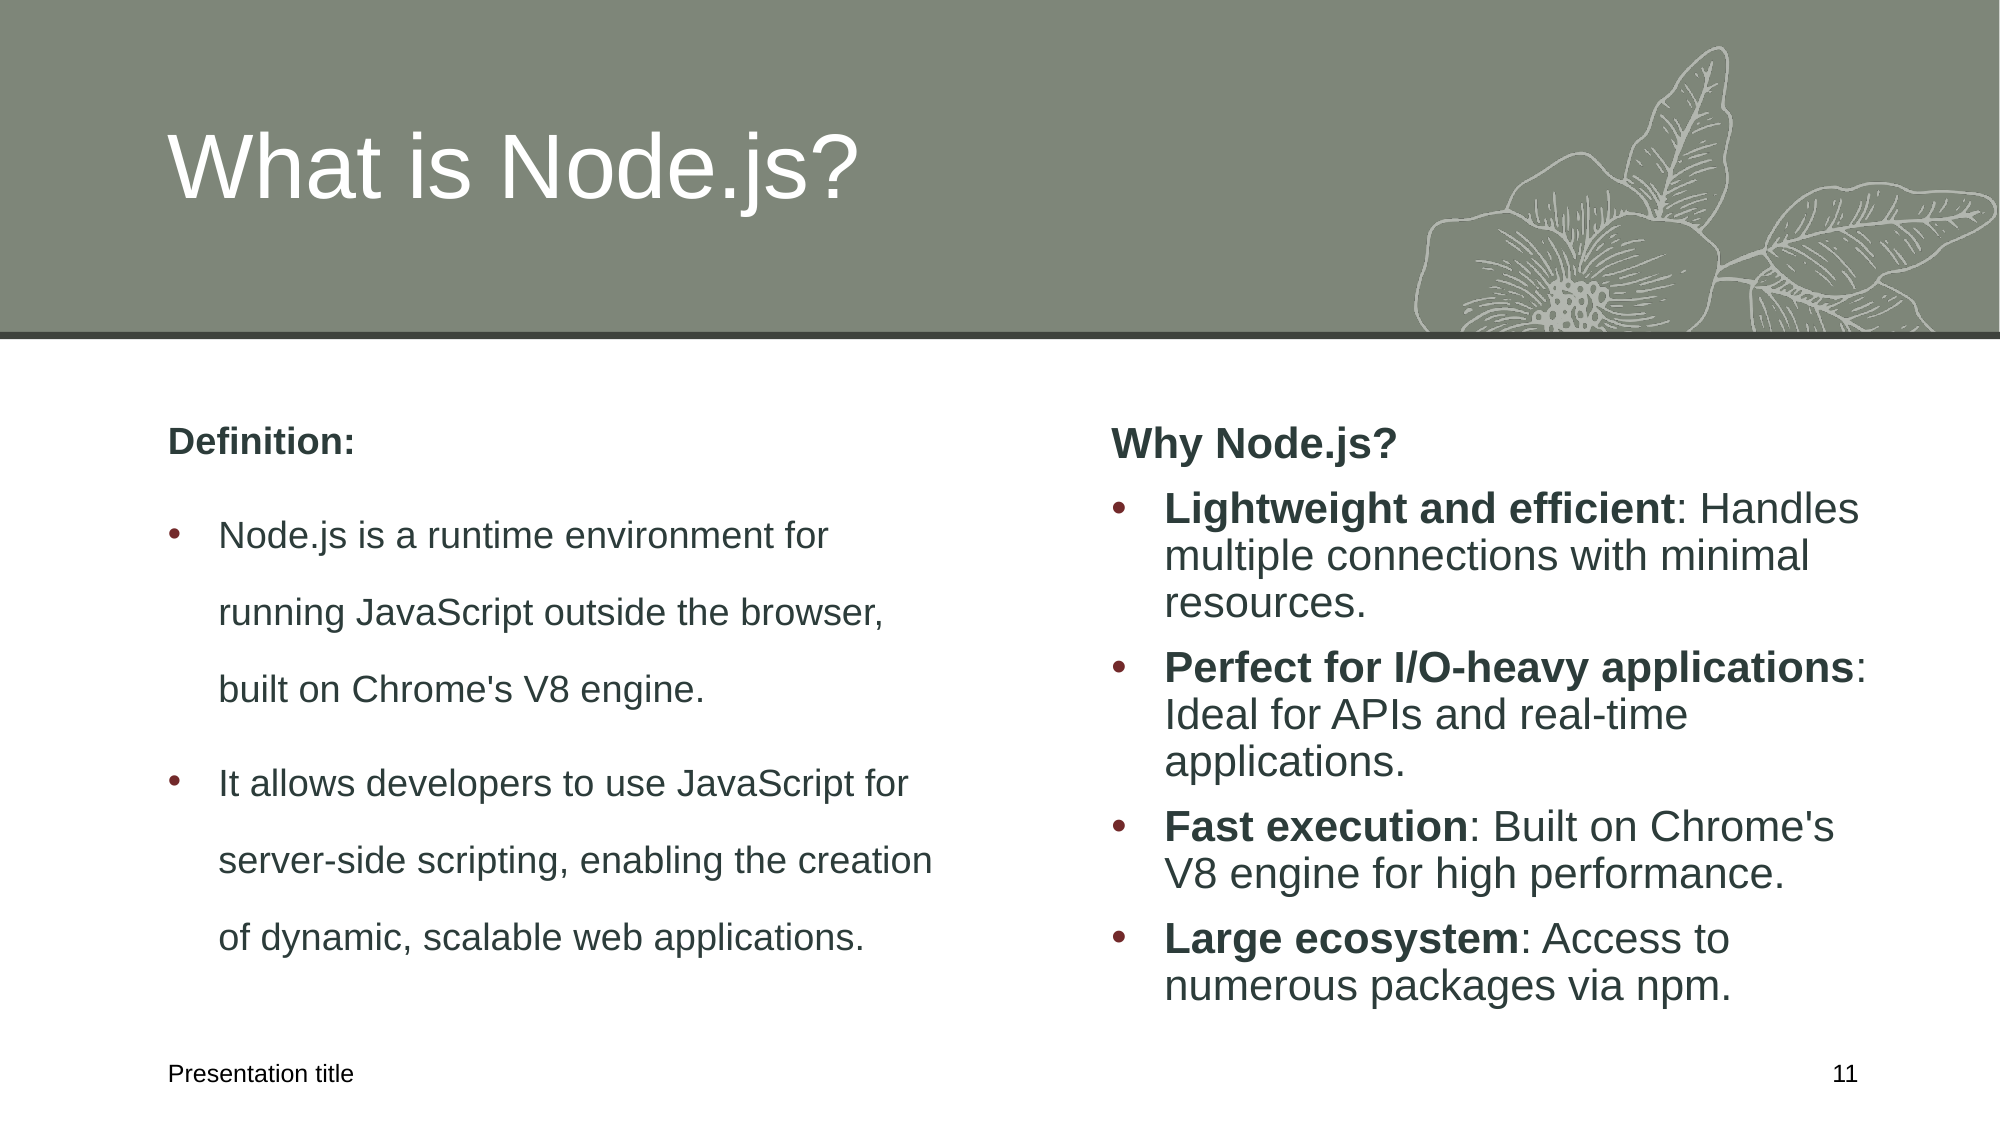

# What is Node.js?
Definition:
Node.js is a runtime environment for running JavaScript outside the browser, built on Chrome's V8 engine.
It allows developers to use JavaScript for server-side scripting, enabling the creation of dynamic, scalable web applications.
Why Node.js?
Lightweight and efficient: Handles multiple connections with minimal resources.
Perfect for I/O-heavy applications: Ideal for APIs and real-time applications.
Fast execution: Built on Chrome's V8 engine for high performance.
Large ecosystem: Access to numerous packages via npm.

Presentation title
11